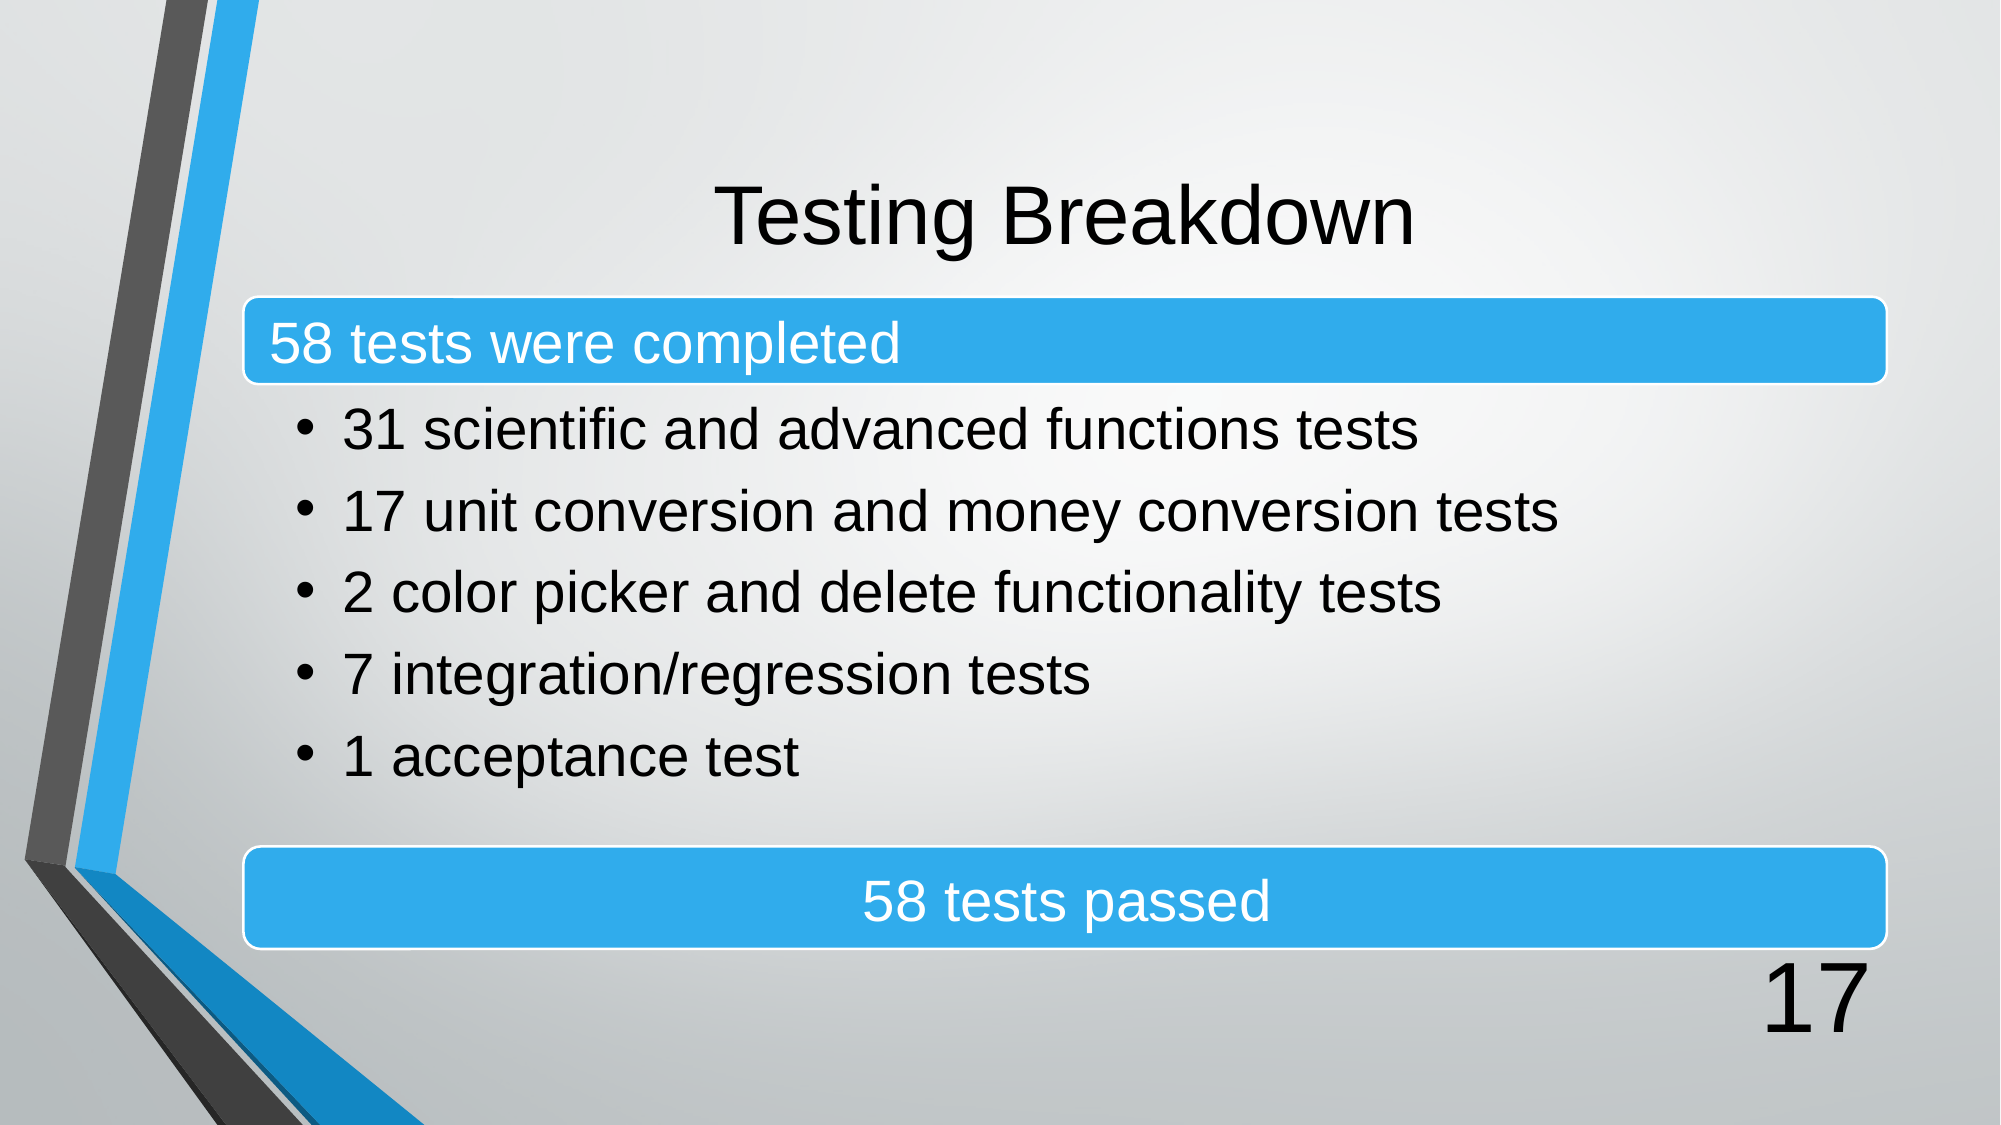

# Testing Breakdown
58 tests were completed
31 scientific and advanced functions tests
17 unit conversion and money conversion tests
2 color picker and delete functionality tests
7 integration/regression tests
1 acceptance test
58 tests passed
17